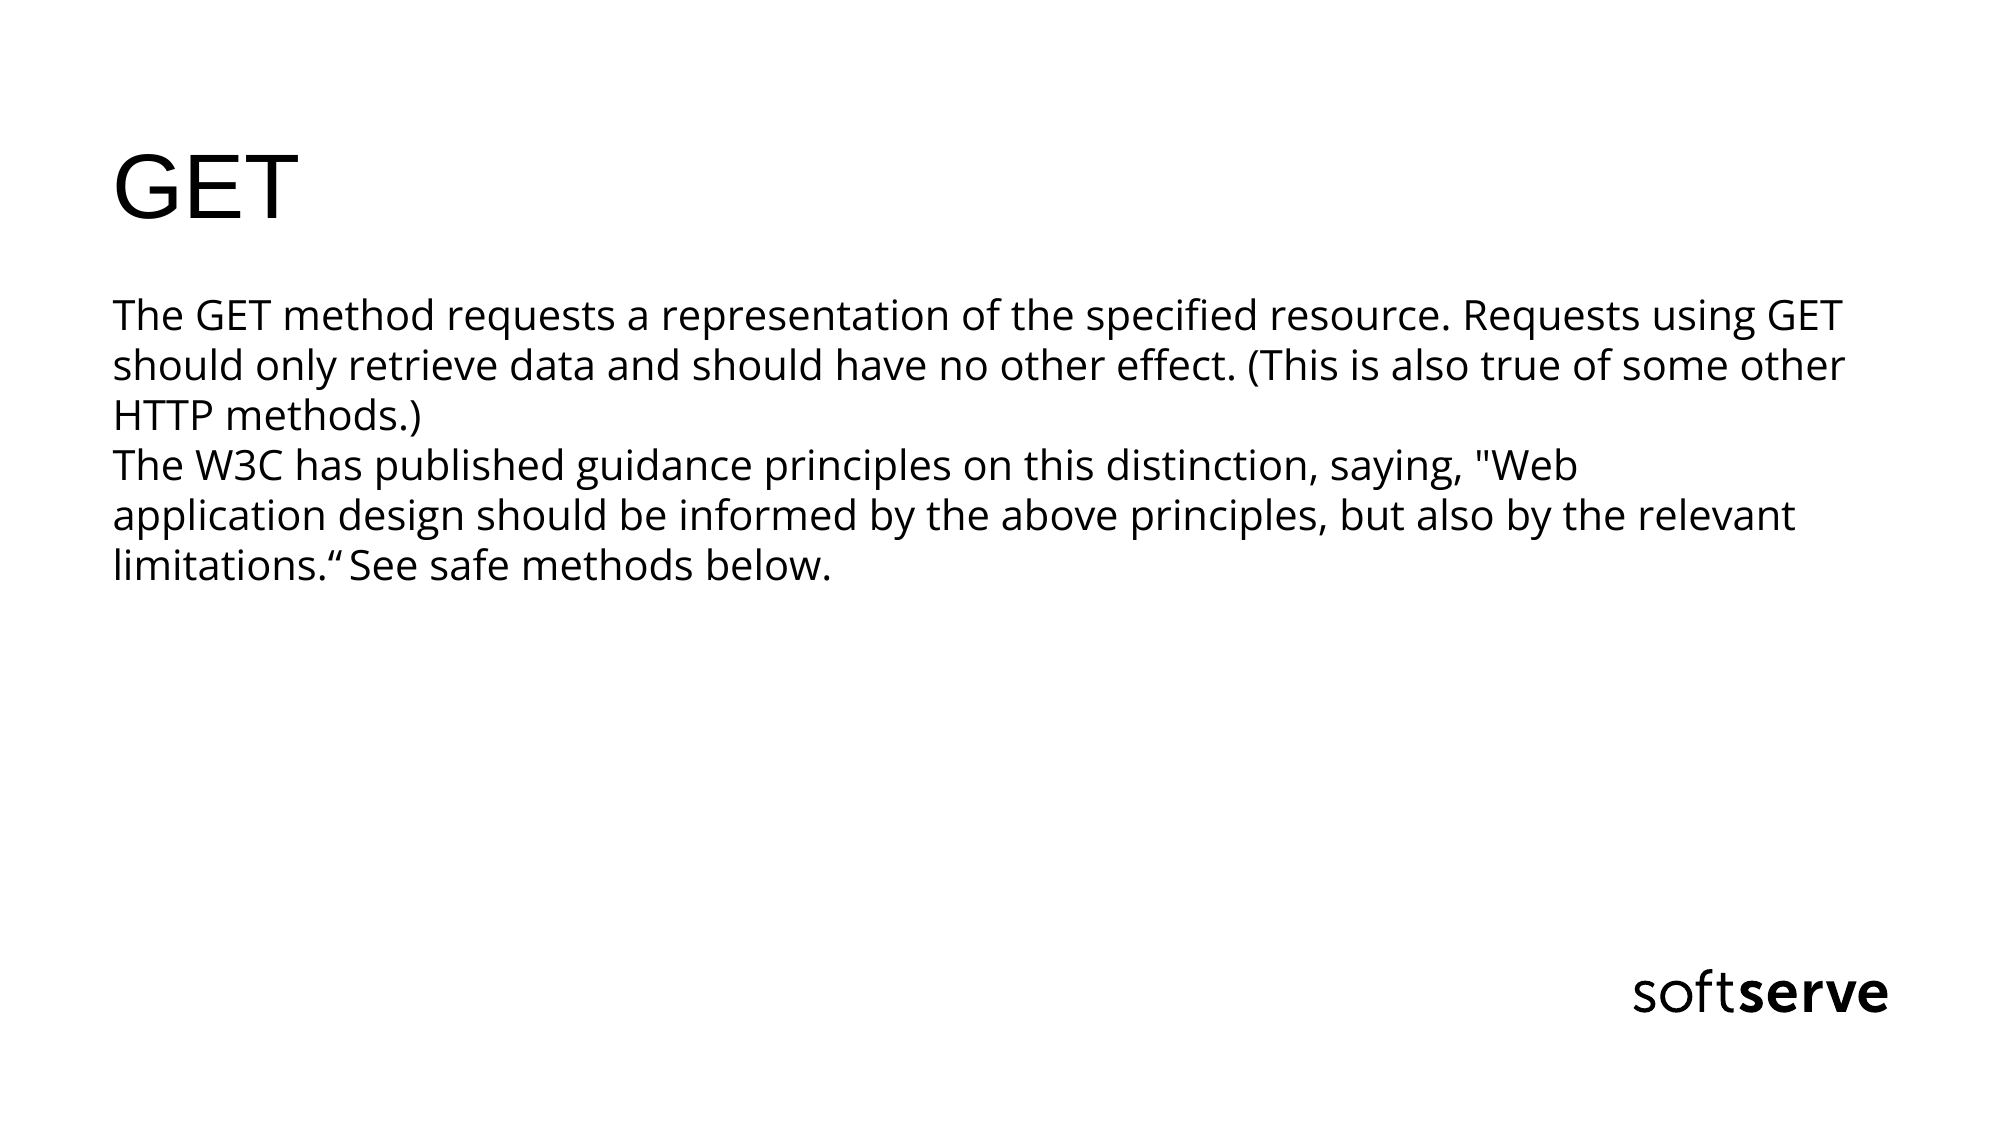

GET
The GET method requests a representation of the specified resource. Requests using GET should only retrieve data and should have no other effect. (This is also true of some other HTTP methods.)
The W3C has published guidance principles on this distinction, saying, "Web application design should be informed by the above principles, but also by the relevant limitations.“ See safe methods below.